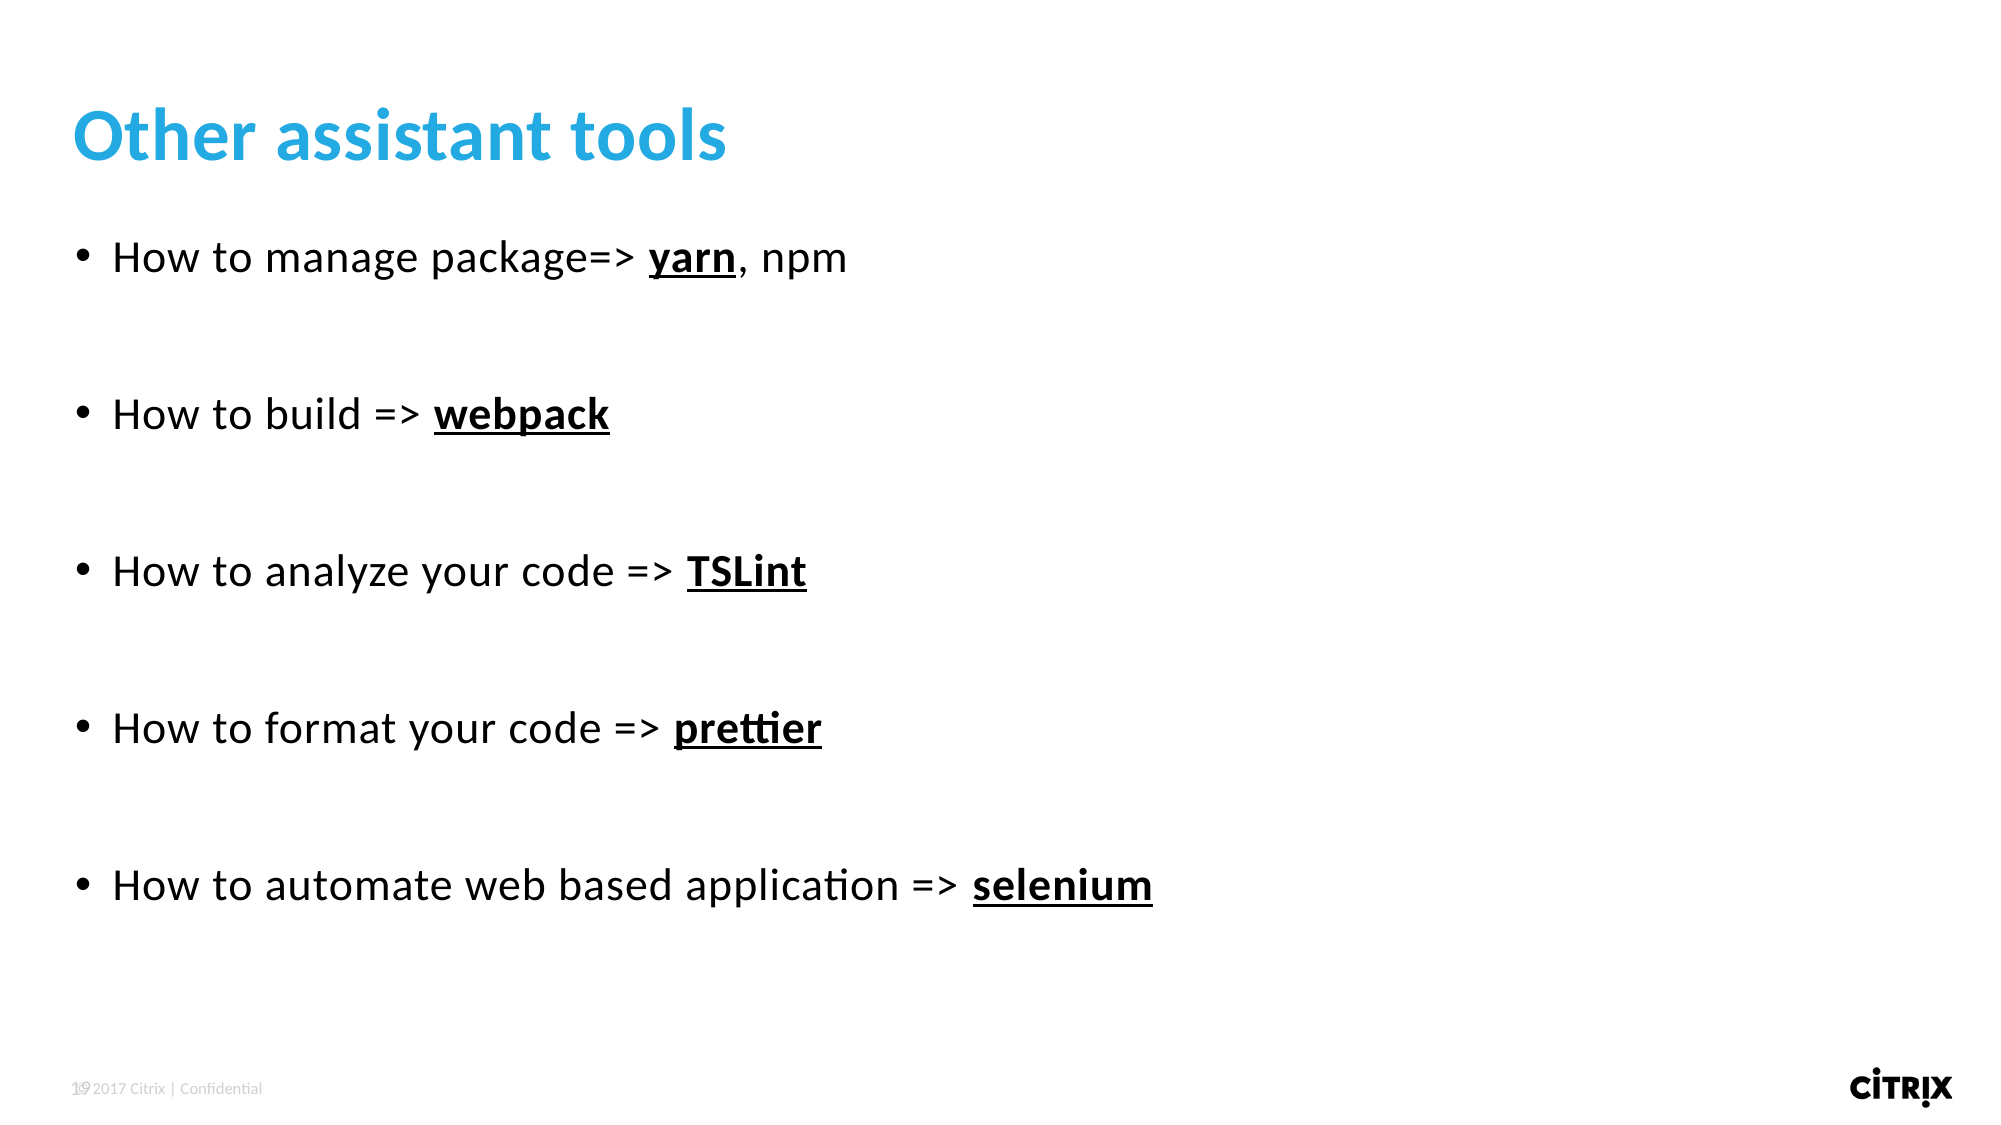

# Other assistant tools
How to manage package=> yarn, npm

How to build => webpack

How to analyze your code => TSLint

How to format your code => prettier

How to automate web based application => selenium